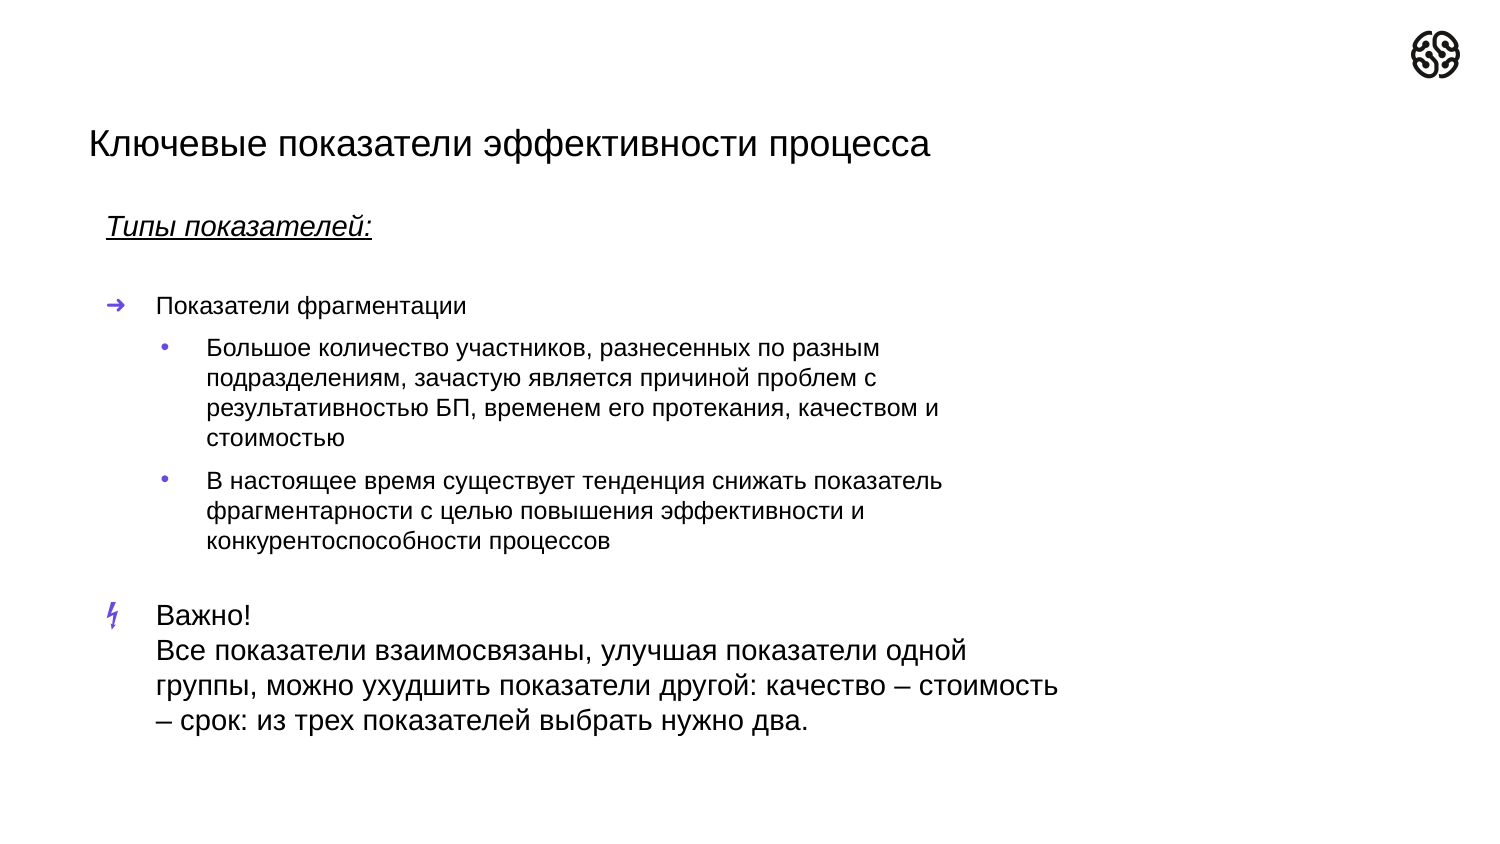

# Ключевые показатели эффективности процесса
Типы показателей:

Показатели фрагментации
Большое количество участников, разнесенных по разным подразделениям, зачастую является причиной проблем с результативностью БП, временем его протекания, качеством и стоимостью
В настоящее время существует тенденция снижать показатель фрагментарности с целью повышения эффективности и конкурентоспособности процессов

Важно!
Все показатели взаимосвязаны, улучшая показатели одной группы, можно ухудшить показатели другой: качество – стоимость – срок: из трех показателей выбрать нужно два.